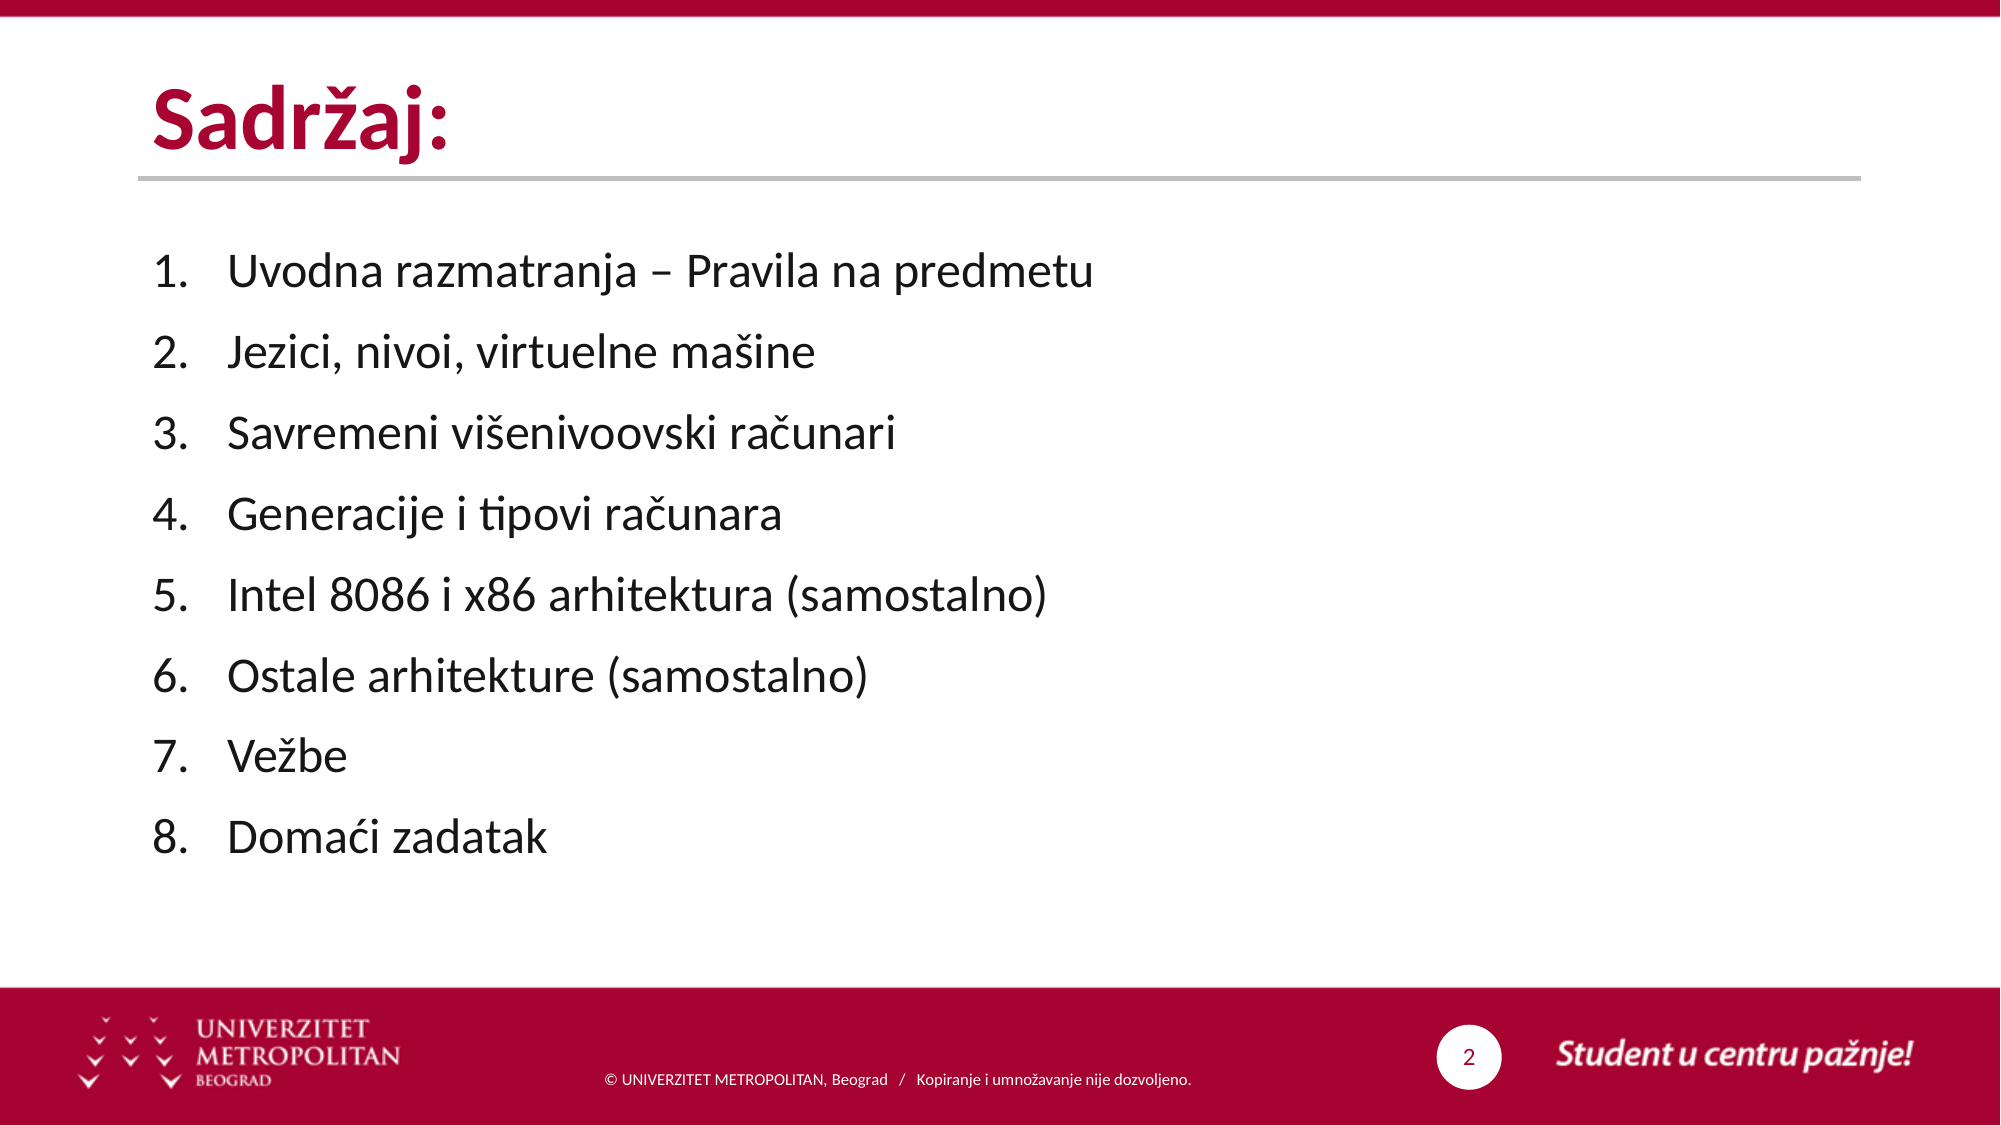

# Sadržaj:
Uvodna razmatranja – Pravila na predmetu
Jezici, nivoi, virtuelne mašine
Savremeni višenivoovski računari
Generacije i tipovi računara
Intel 8086 i x86 arhitektura (samostalno)
Ostale arhitekture (samostalno)
Vežbe
Domaći zadatak